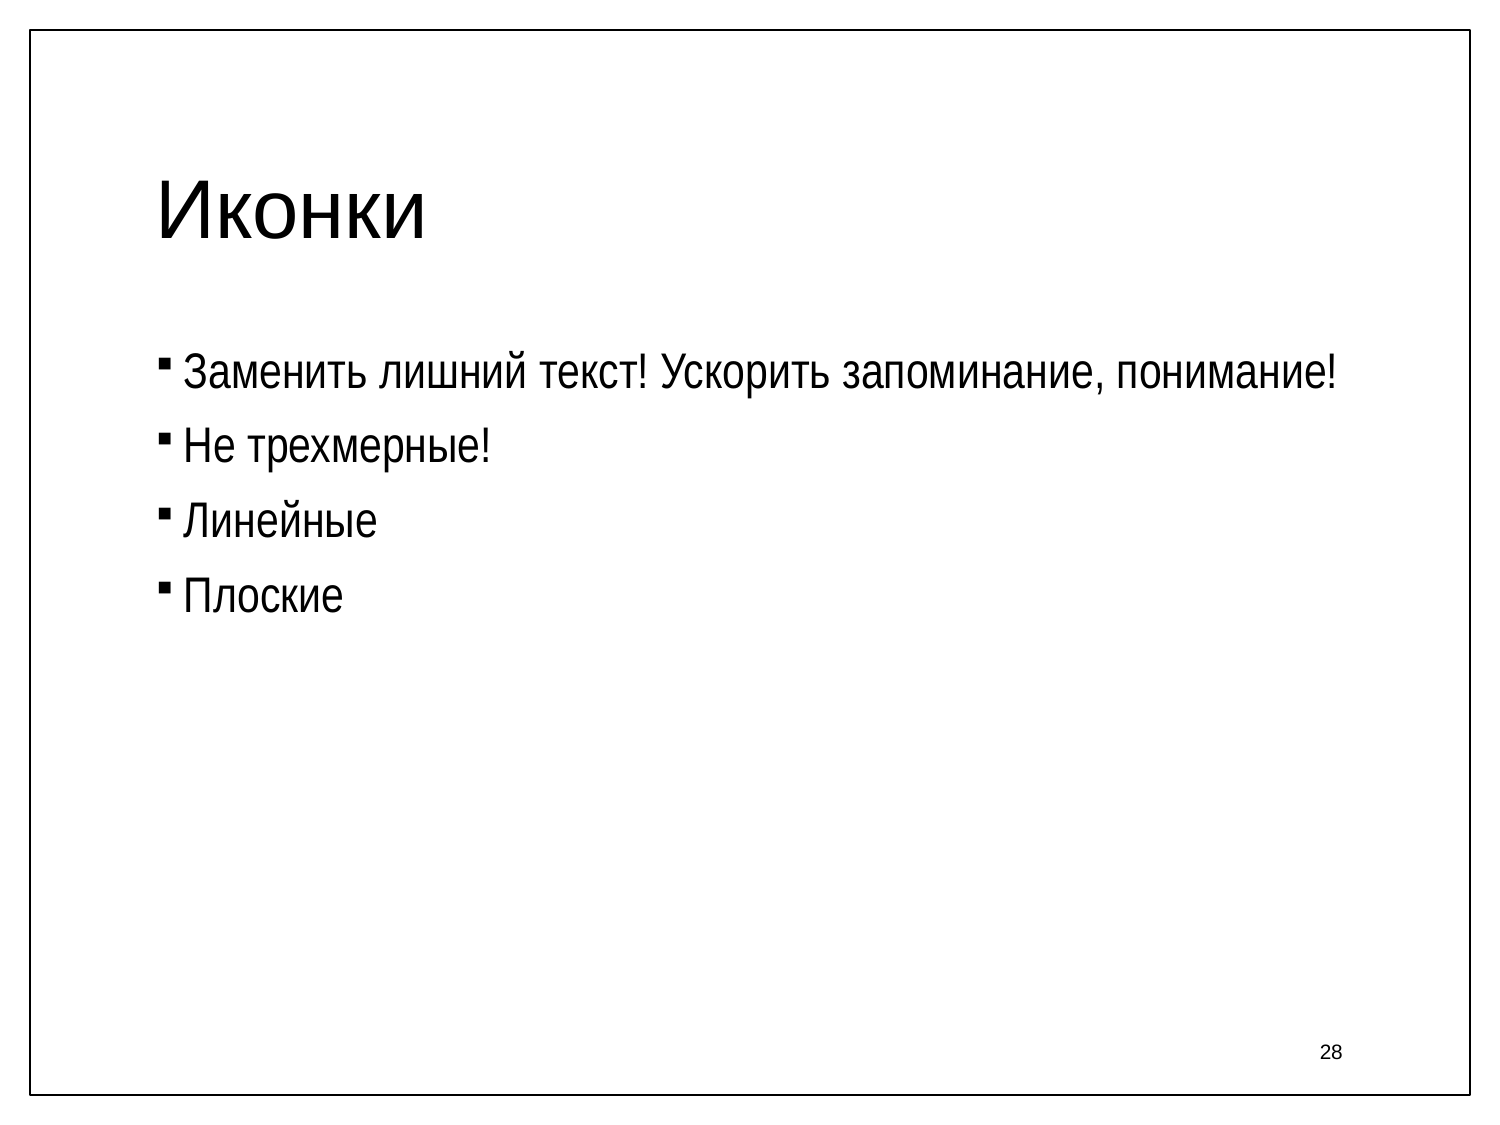

# Иконки
Заменить лишний текст! Ускорить запоминание, понимание!
Не трехмерные!
Линейные
Плоские
28